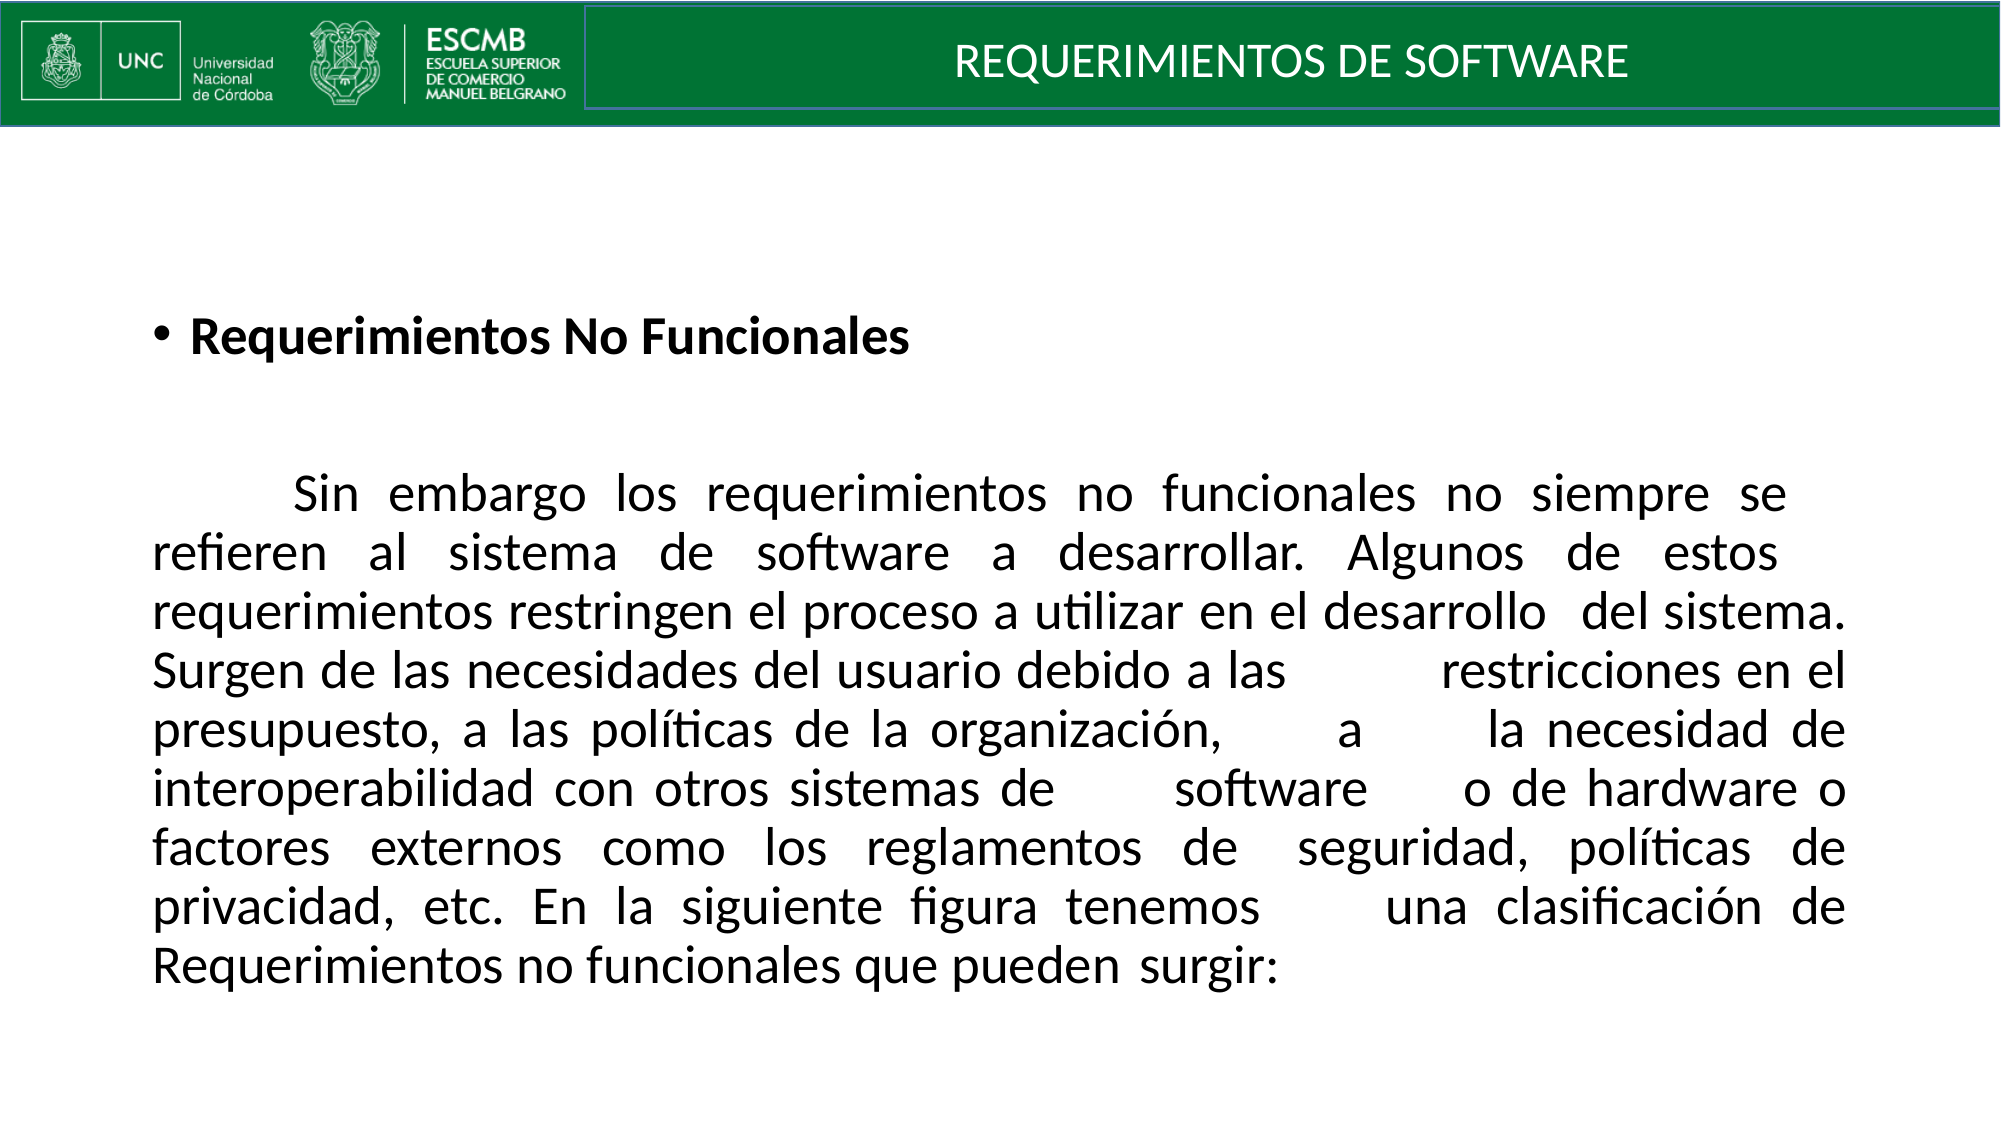

REQUERIMIENTOS DE SOFTWARE
Requerimientos No Funcionales

	Sin embargo los requerimientos no funcionales no siempre se 	refieren al sistema de software a desarrollar. Algunos de estos 	requerimientos restringen el proceso a utilizar en el desarrollo 	del sistema. Surgen de las necesidades del usuario debido a las 	restricciones en el presupuesto, a las políticas de la organización, 	a 	la necesidad de interoperabilidad con otros sistemas de 	software 	o de hardware o factores externos como los reglamentos de 	seguridad, políticas de privacidad, etc. En la siguiente figura tenemos 	una clasificación de Requerimientos no funcionales que pueden 	surgir: